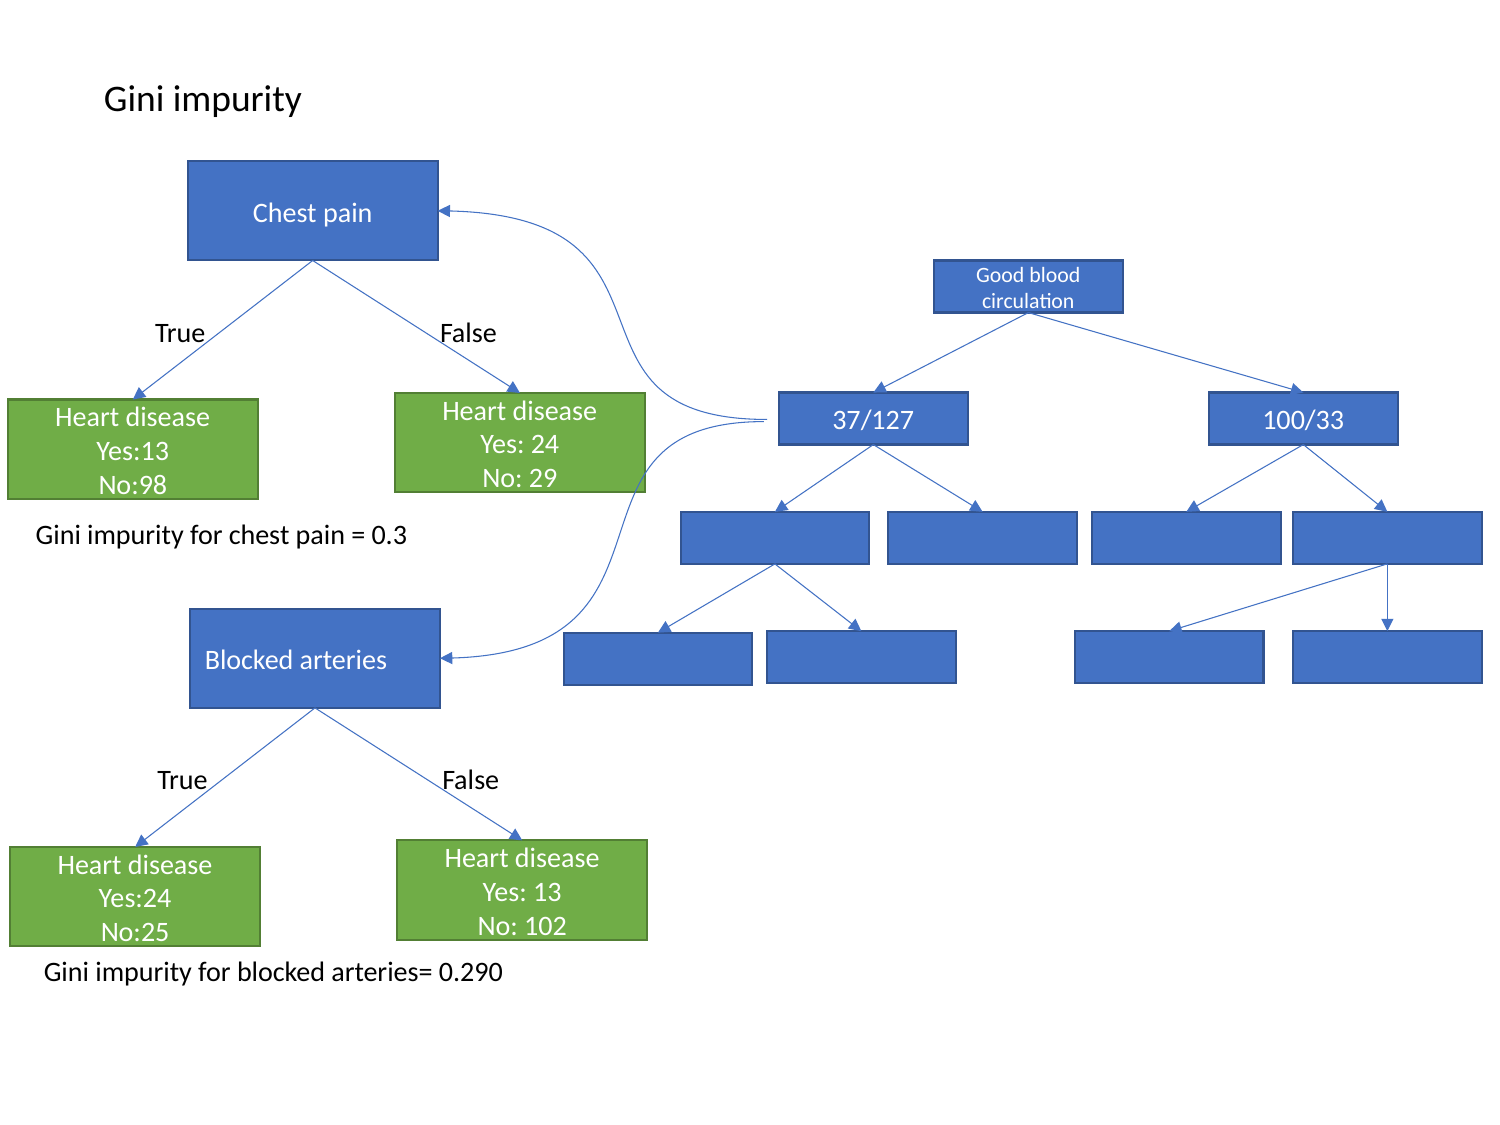

Gini impurity
Chest pain
Good blood circulation
True
False
100/33
37/127
Heart disease
Yes: 24
No: 29
Heart disease
Yes:13
No:98
Gini impurity for chest pain = 0.3

Blocked arteries

True
False
Heart disease
Yes: 13
No: 102
Heart disease
Yes:24
No:25
Gini impurity for blocked arteries= 0.290